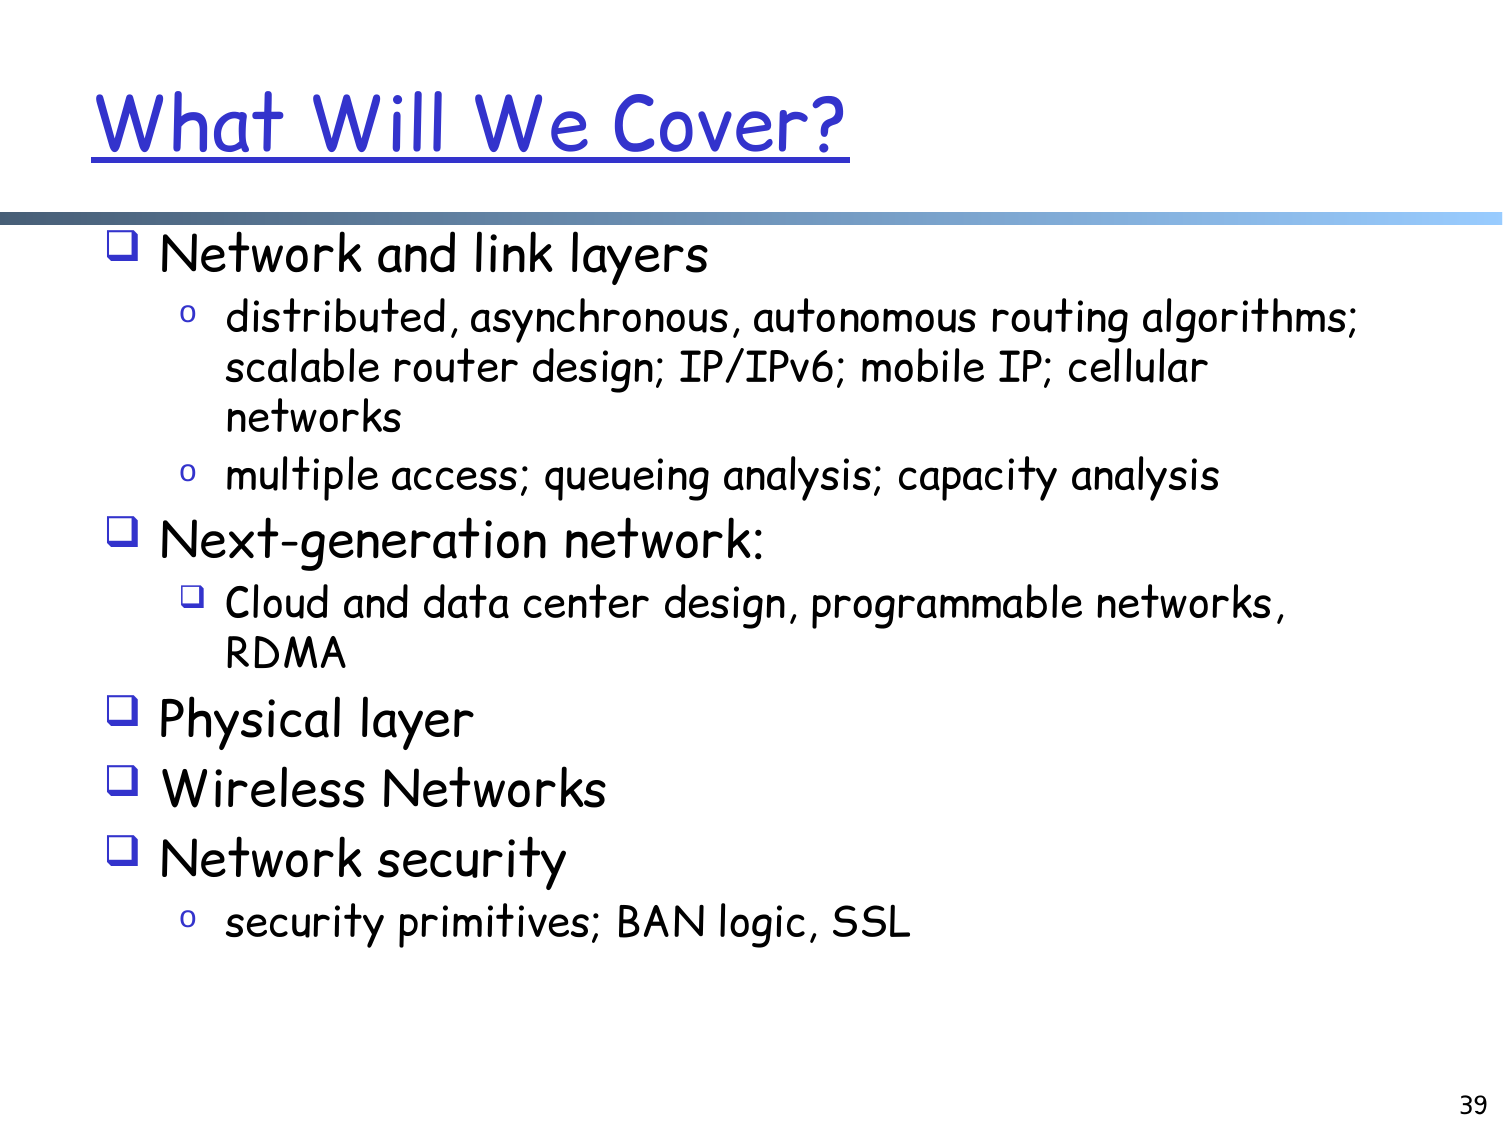

# What Will We Cover?
Network and link layers
distributed, asynchronous, autonomous routing algorithms; scalable router design; IP/IPv6; mobile IP; cellular networks
multiple access; queueing analysis; capacity analysis
Next-generation network:
Cloud and data center design, programmable networks, RDMA
Physical layer
Wireless Networks
Network security
security primitives; BAN logic, SSL
39